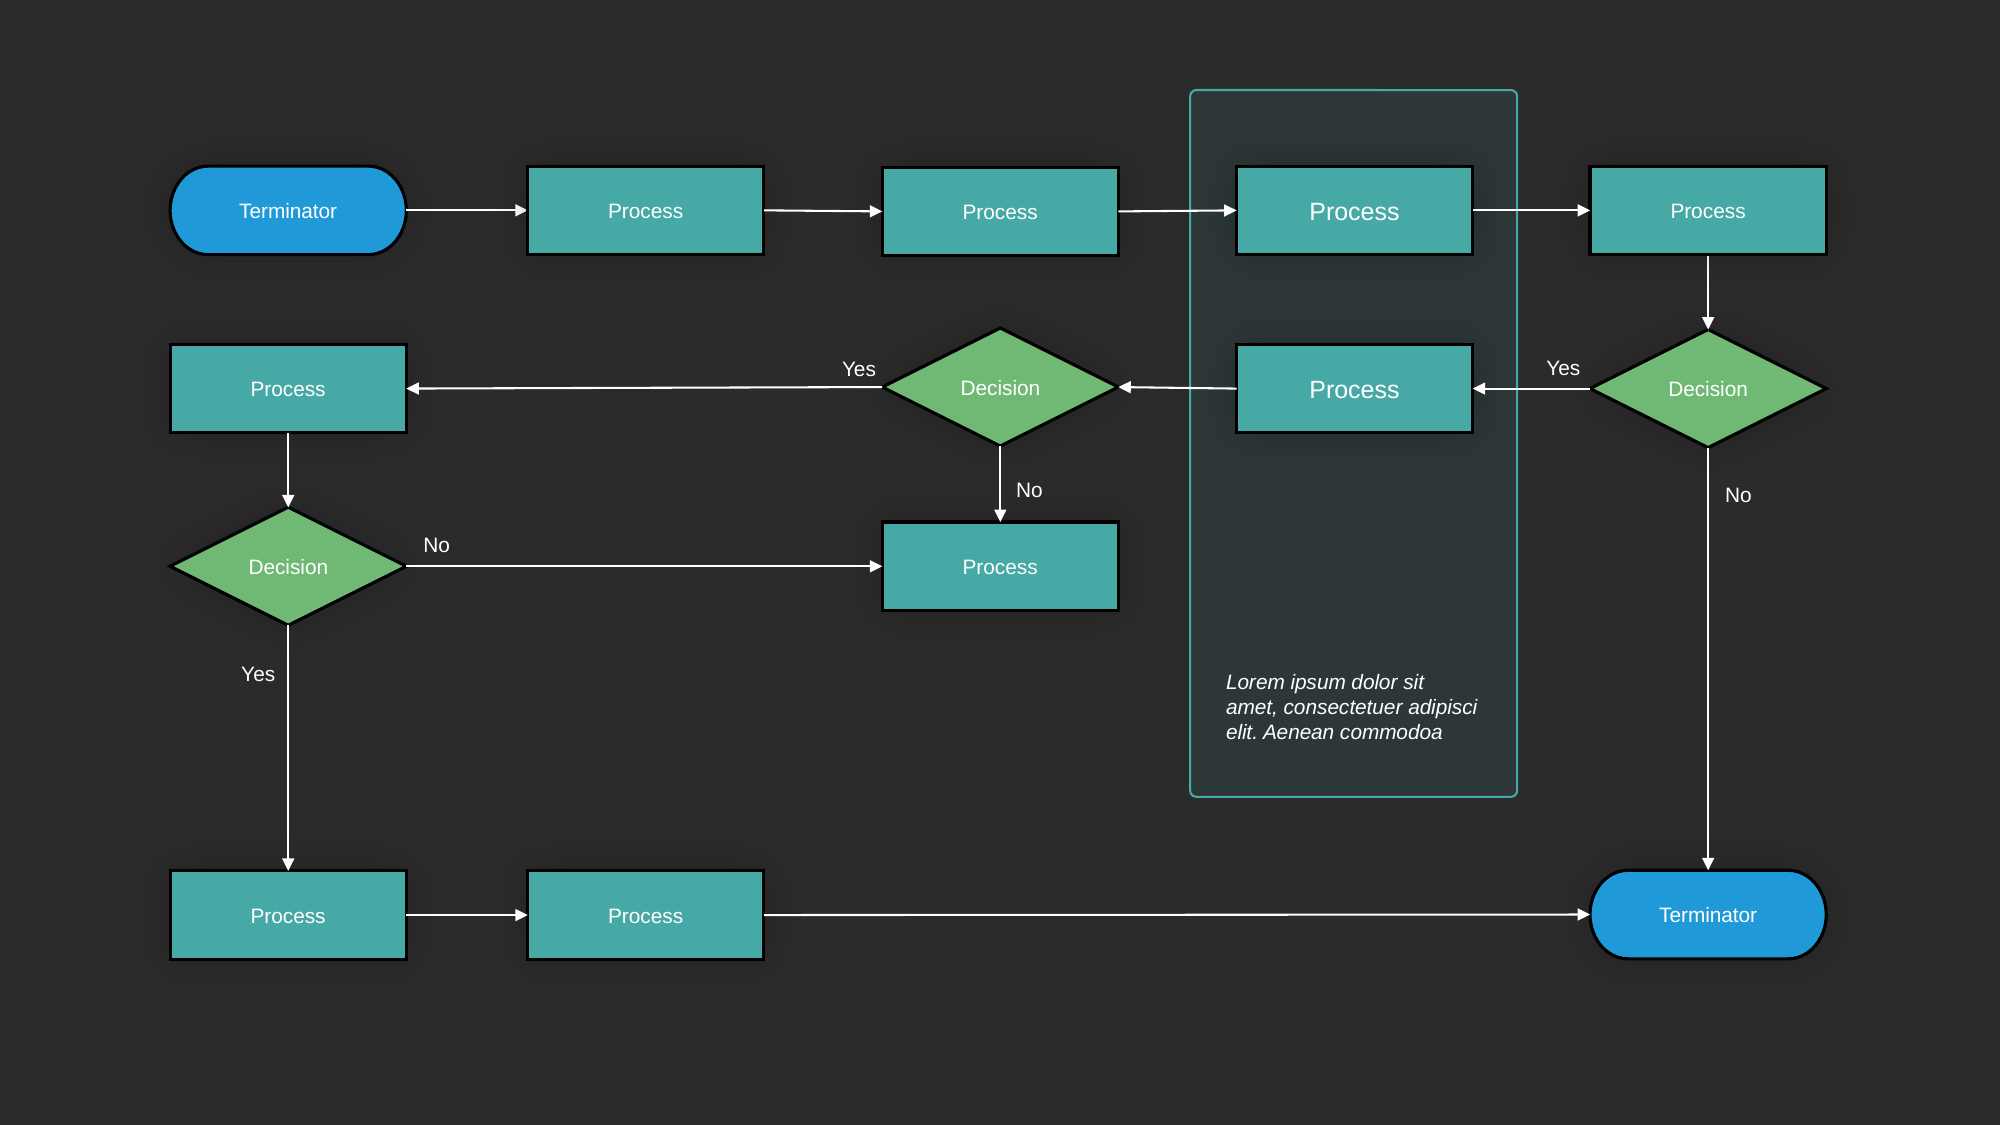

Terminator
Process
Process
Process
Process
Decision
Decision
Process
Process
Yes
Yes
No
No
Decision
Process
No
Yes
Lorem ipsum dolor sit amet, consectetuer adipisci elit. Aenean commodoa
Terminator
Process
Process